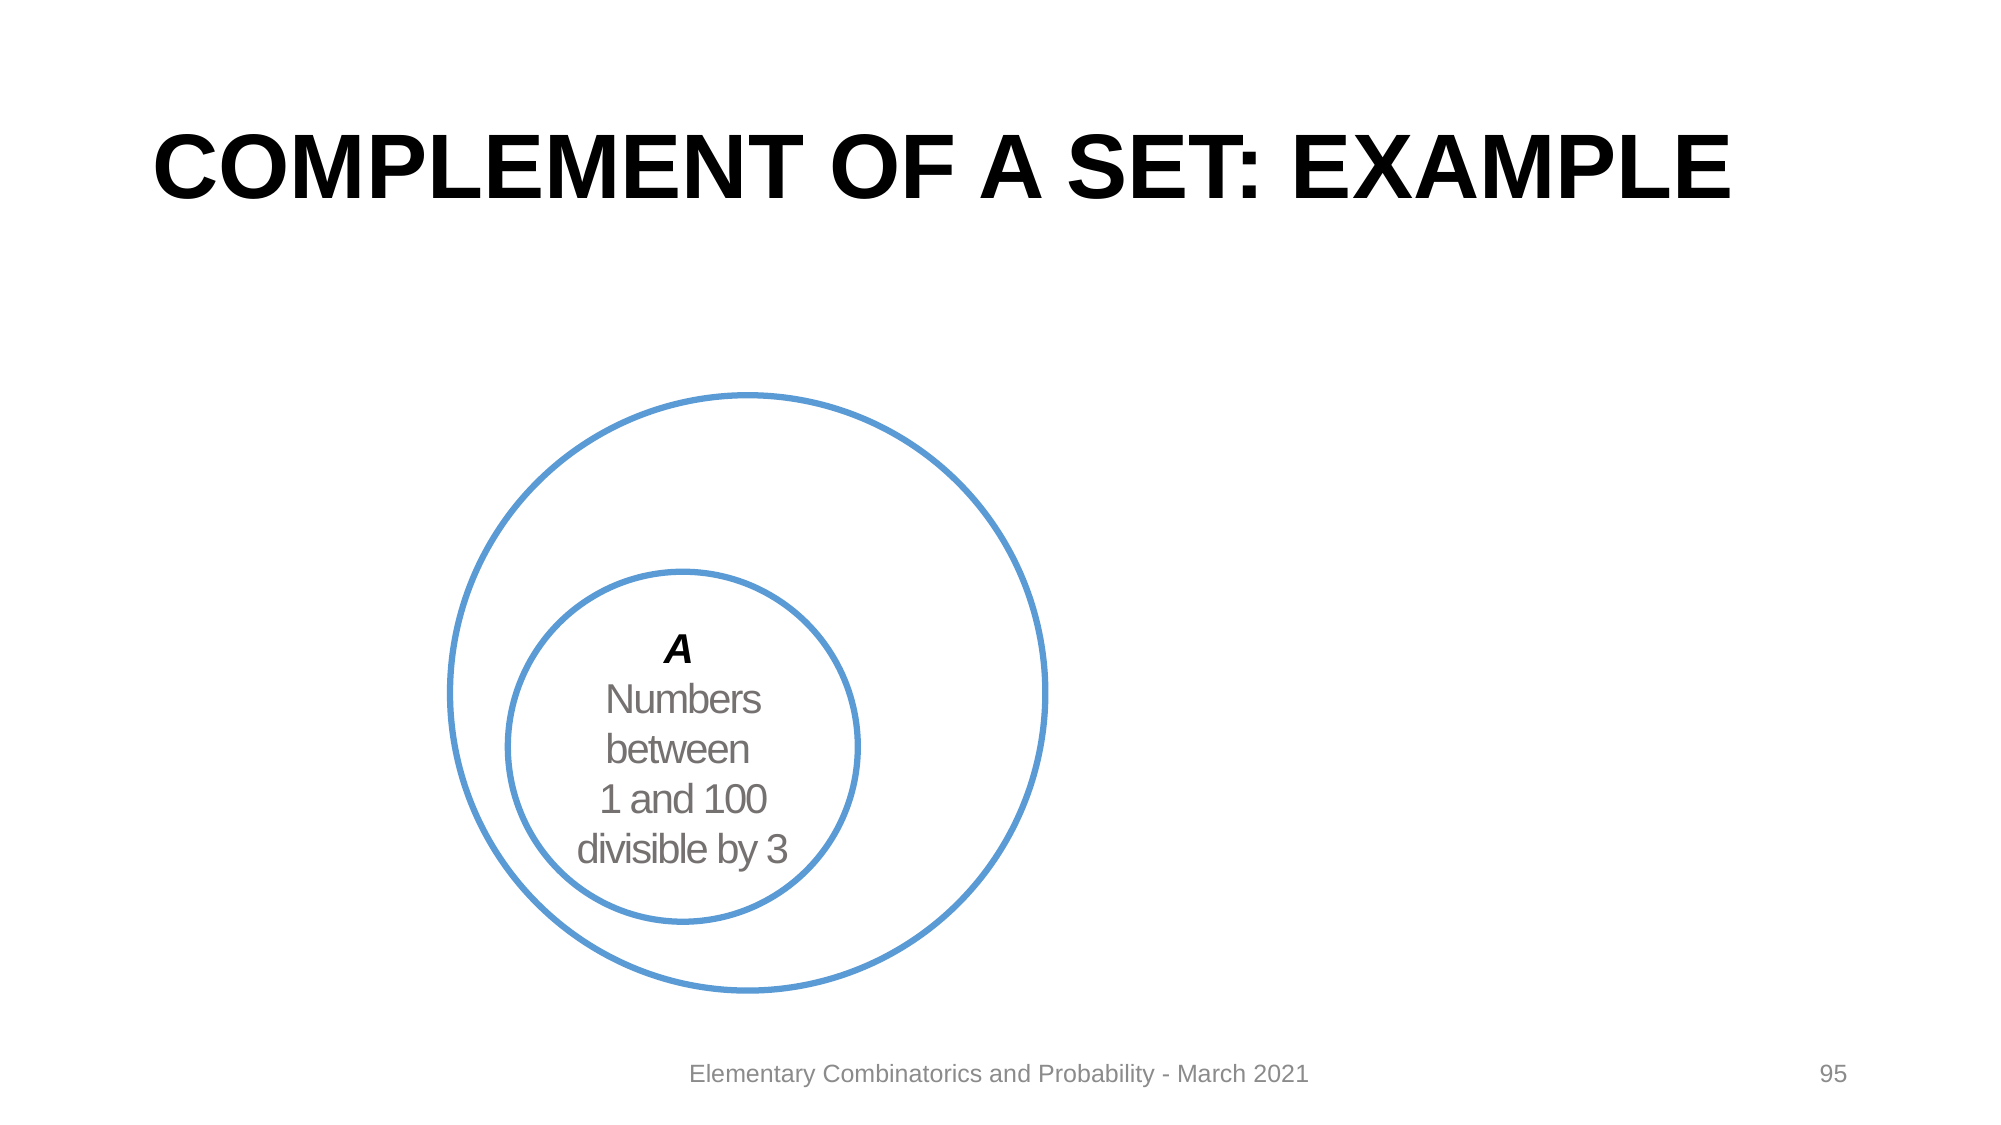

# Complement of a set: Example

A
Numbers between
1 and 100 divisible by 3
Elementary Combinatorics and Probability - March 2021
95